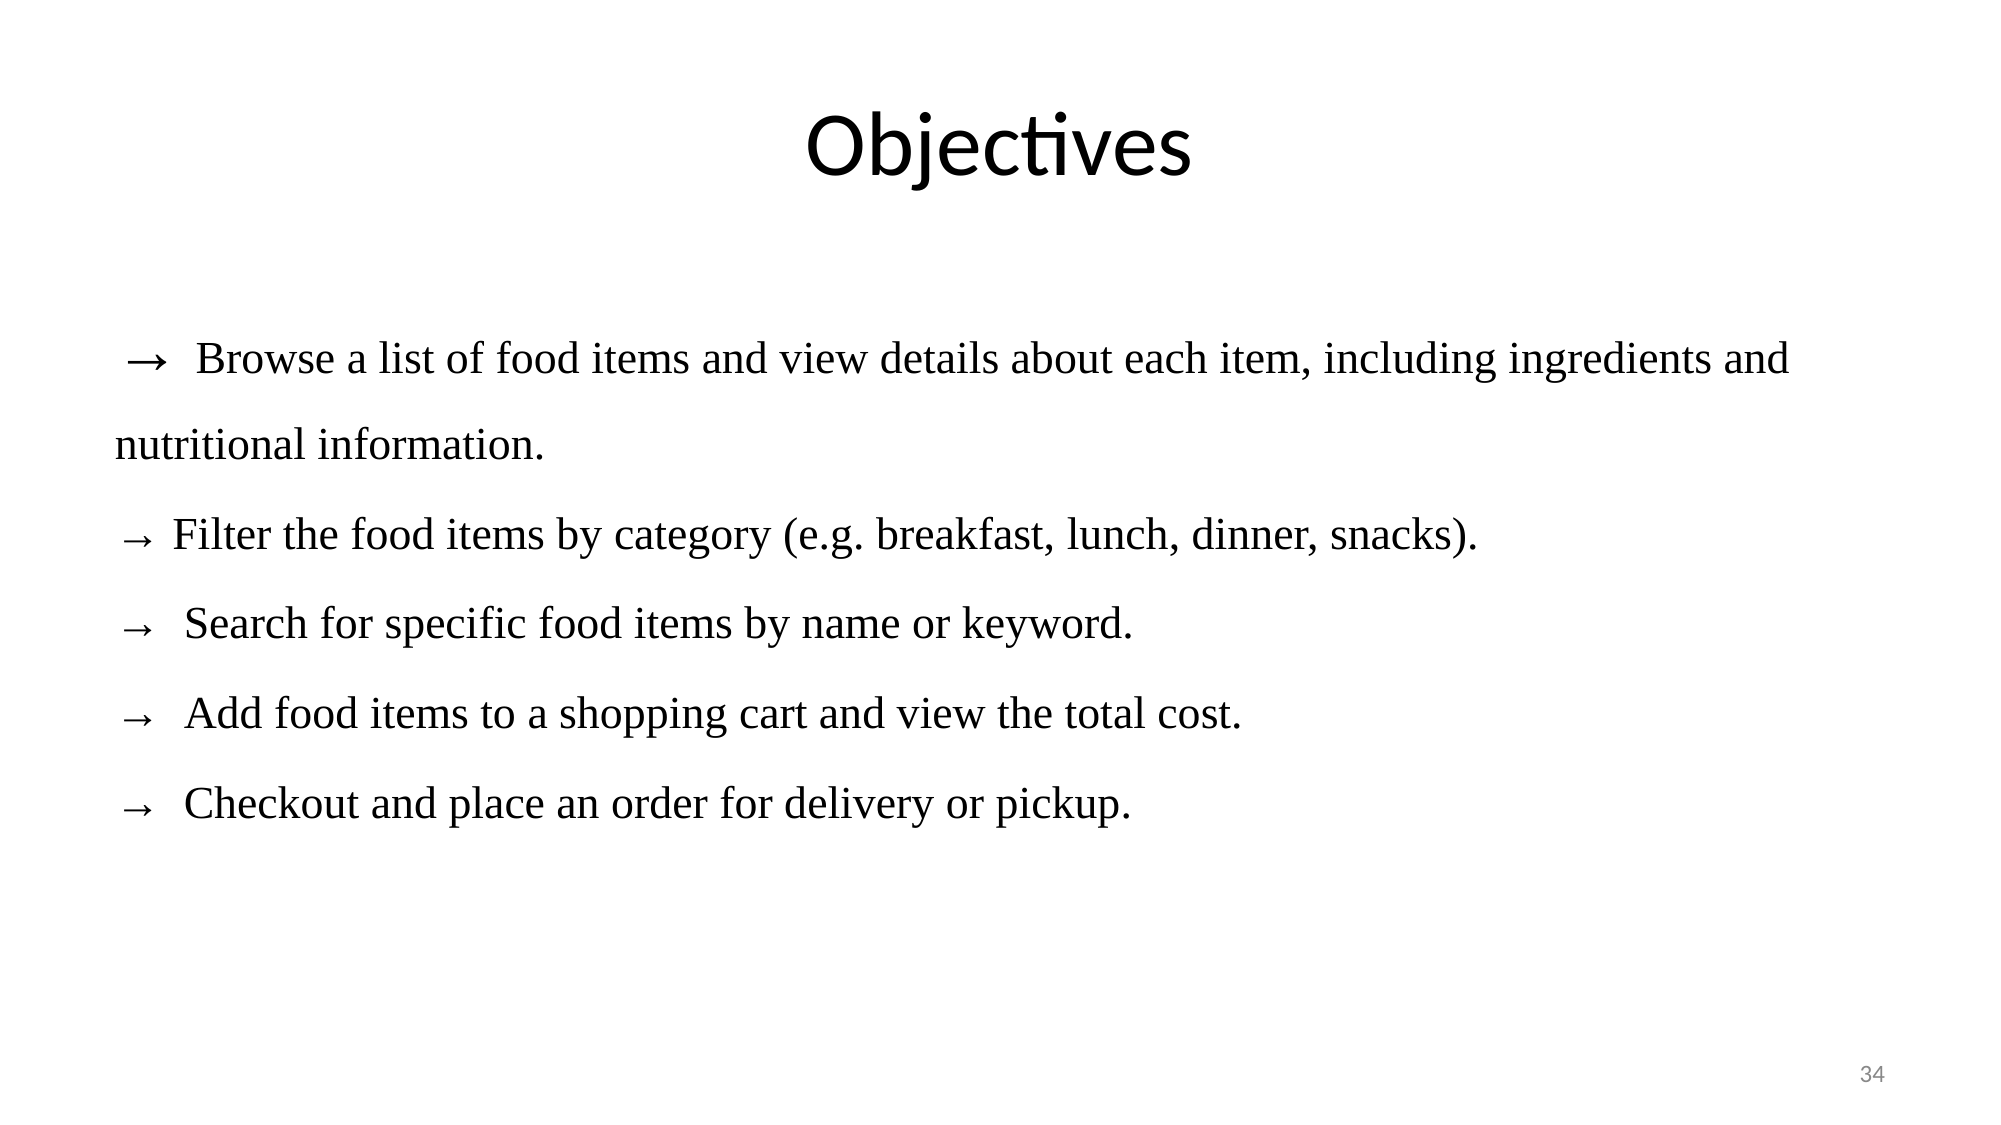

# Objectives
→ Browse a list of food items and view details about each item, including ingredients and nutritional information.
→ Filter the food items by category (e.g. breakfast, lunch, dinner, snacks).
→  Search for specific food items by name or keyword.
→  Add food items to a shopping cart and view the total cost.
→  Checkout and place an order for delivery or pickup.
34